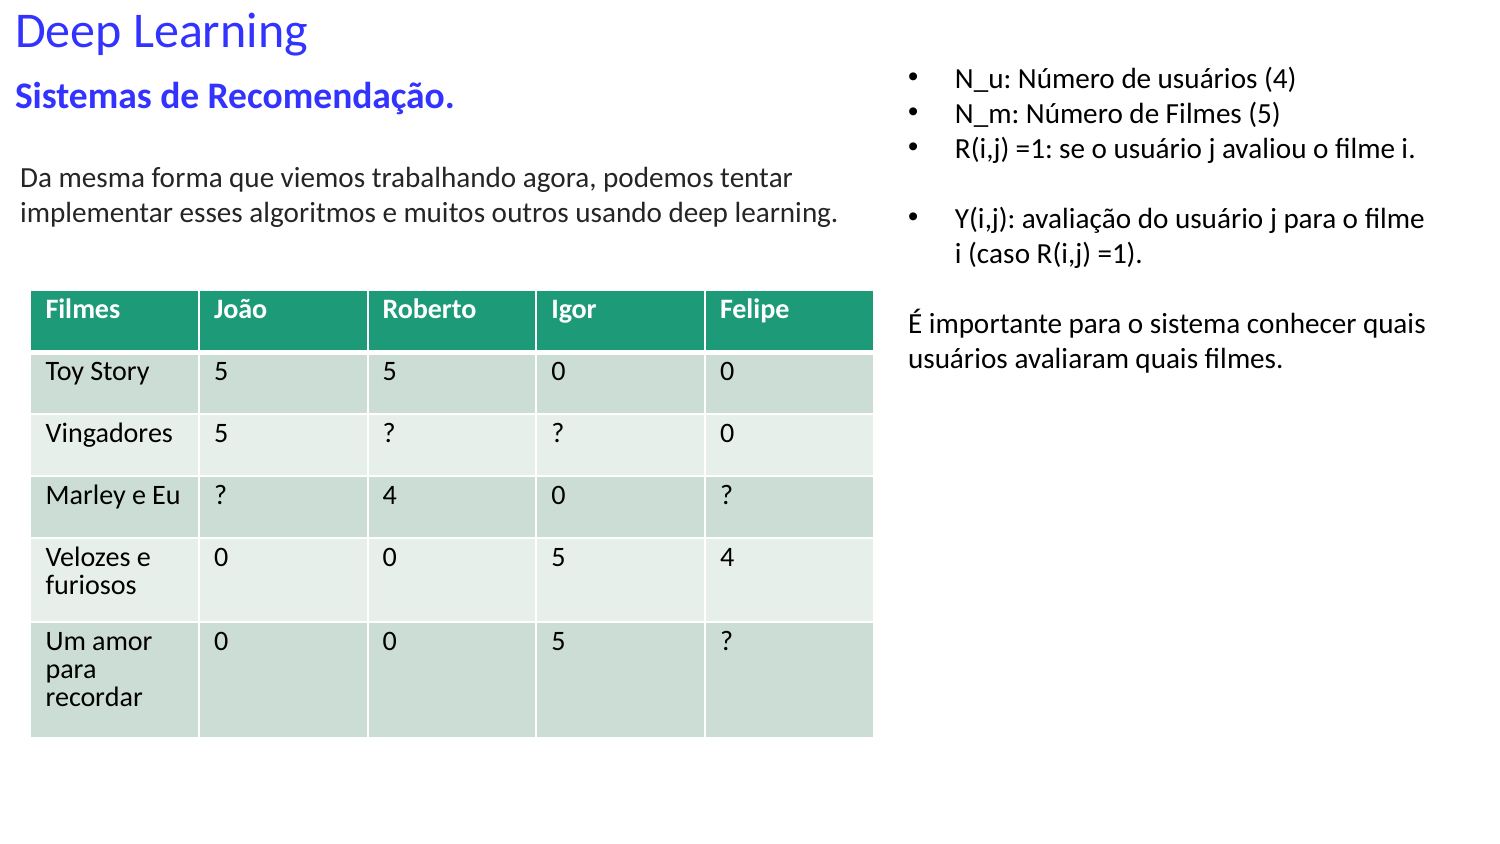

Sistemas de Recomendação.
# Deep Learning
N_u: Número de usuários (4)
N_m: Número de Filmes (5)
R(i,j) =1: se o usuário j avaliou o filme i.

Y(i,j): avaliação do usuário j para o filme i (caso R(i,j) =1).

É importante para o sistema conhecer quais usuários avaliaram quais filmes.
Da mesma forma que viemos trabalhando agora, podemos tentar implementar esses algoritmos e muitos outros usando deep learning.
| Filmes | João | Roberto | Igor | Felipe |
| --- | --- | --- | --- | --- |
| Toy Story | 5 | 5 | 0 | 0 |
| Vingadores | 5 | ? | ? | 0 |
| Marley e Eu | ? | 4 | 0 | ? |
| Velozes e furiosos | 0 | 0 | 5 | 4 |
| Um amor para recordar | 0 | 0 | 5 | ? |